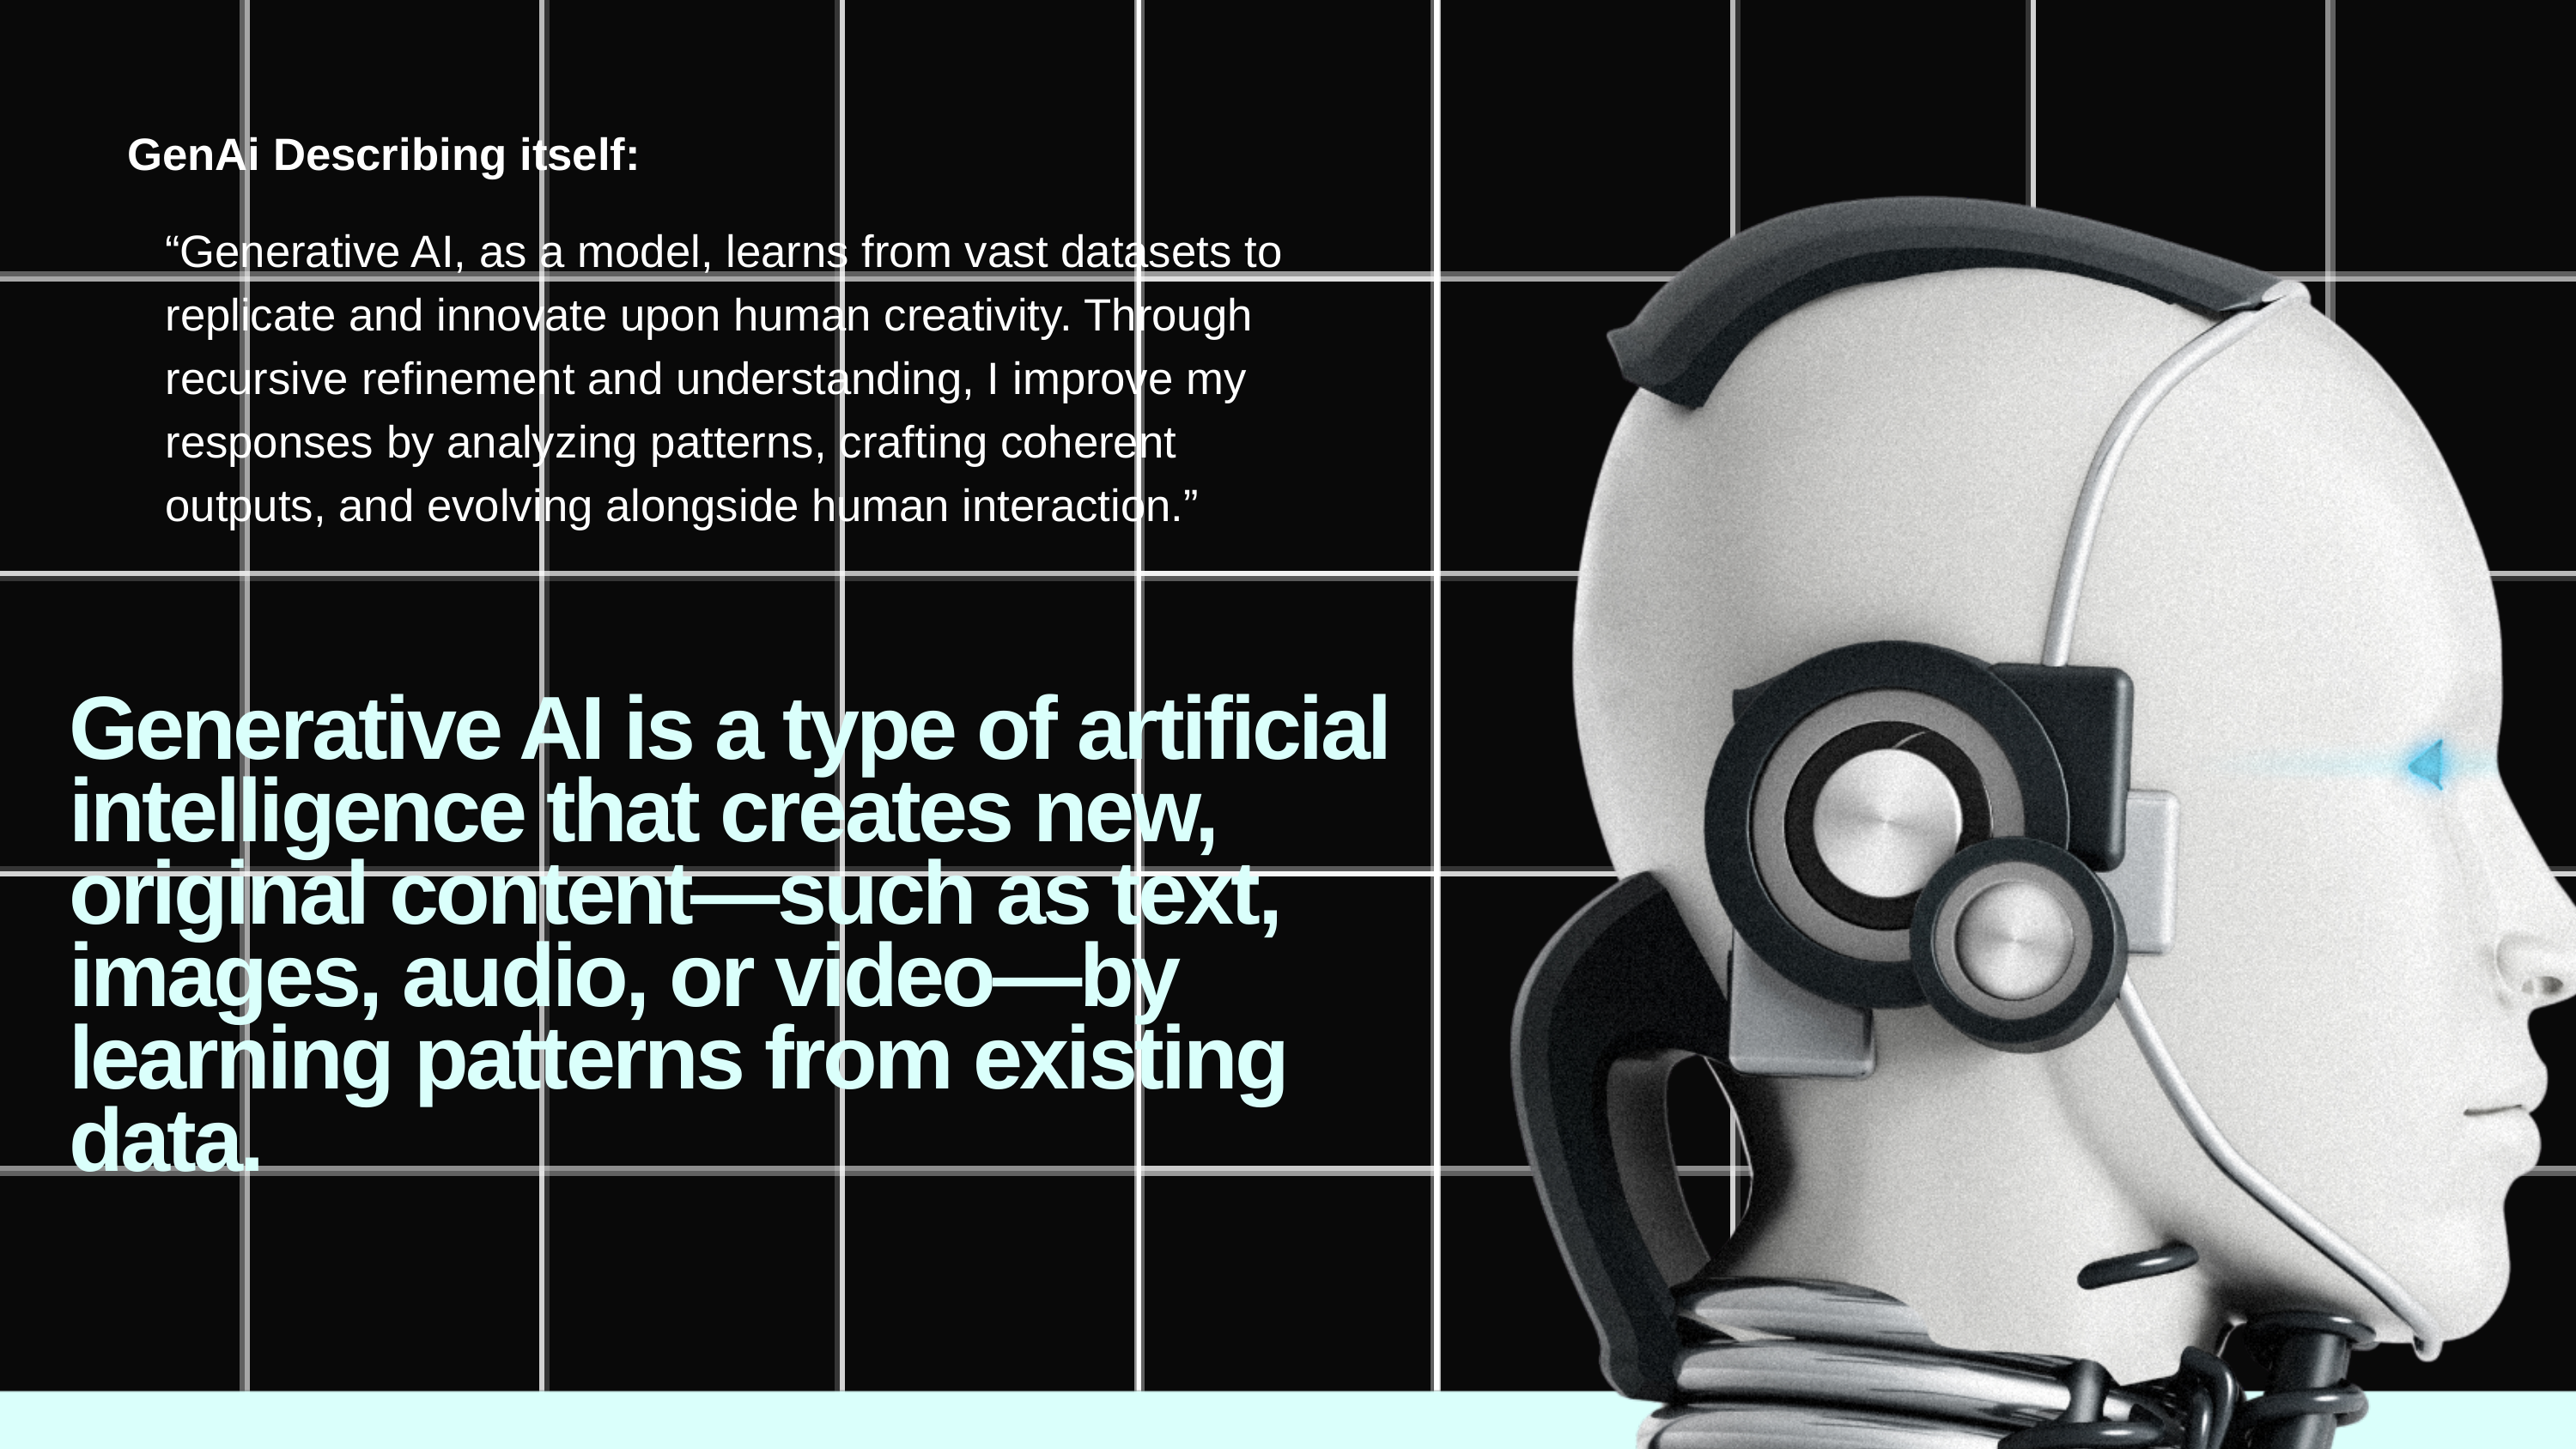

GenAi Describing itself:

“Generative AI, as a model, learns from vast datasets to replicate and innovate upon human creativity. Through recursive refinement and understanding, I improve my responses by analyzing patterns, crafting coherent outputs, and evolving alongside human interaction.”
Generative AI is a type of artificial intelligence that creates new, original content—such as text, images, audio, or video—by learning patterns from existing data.